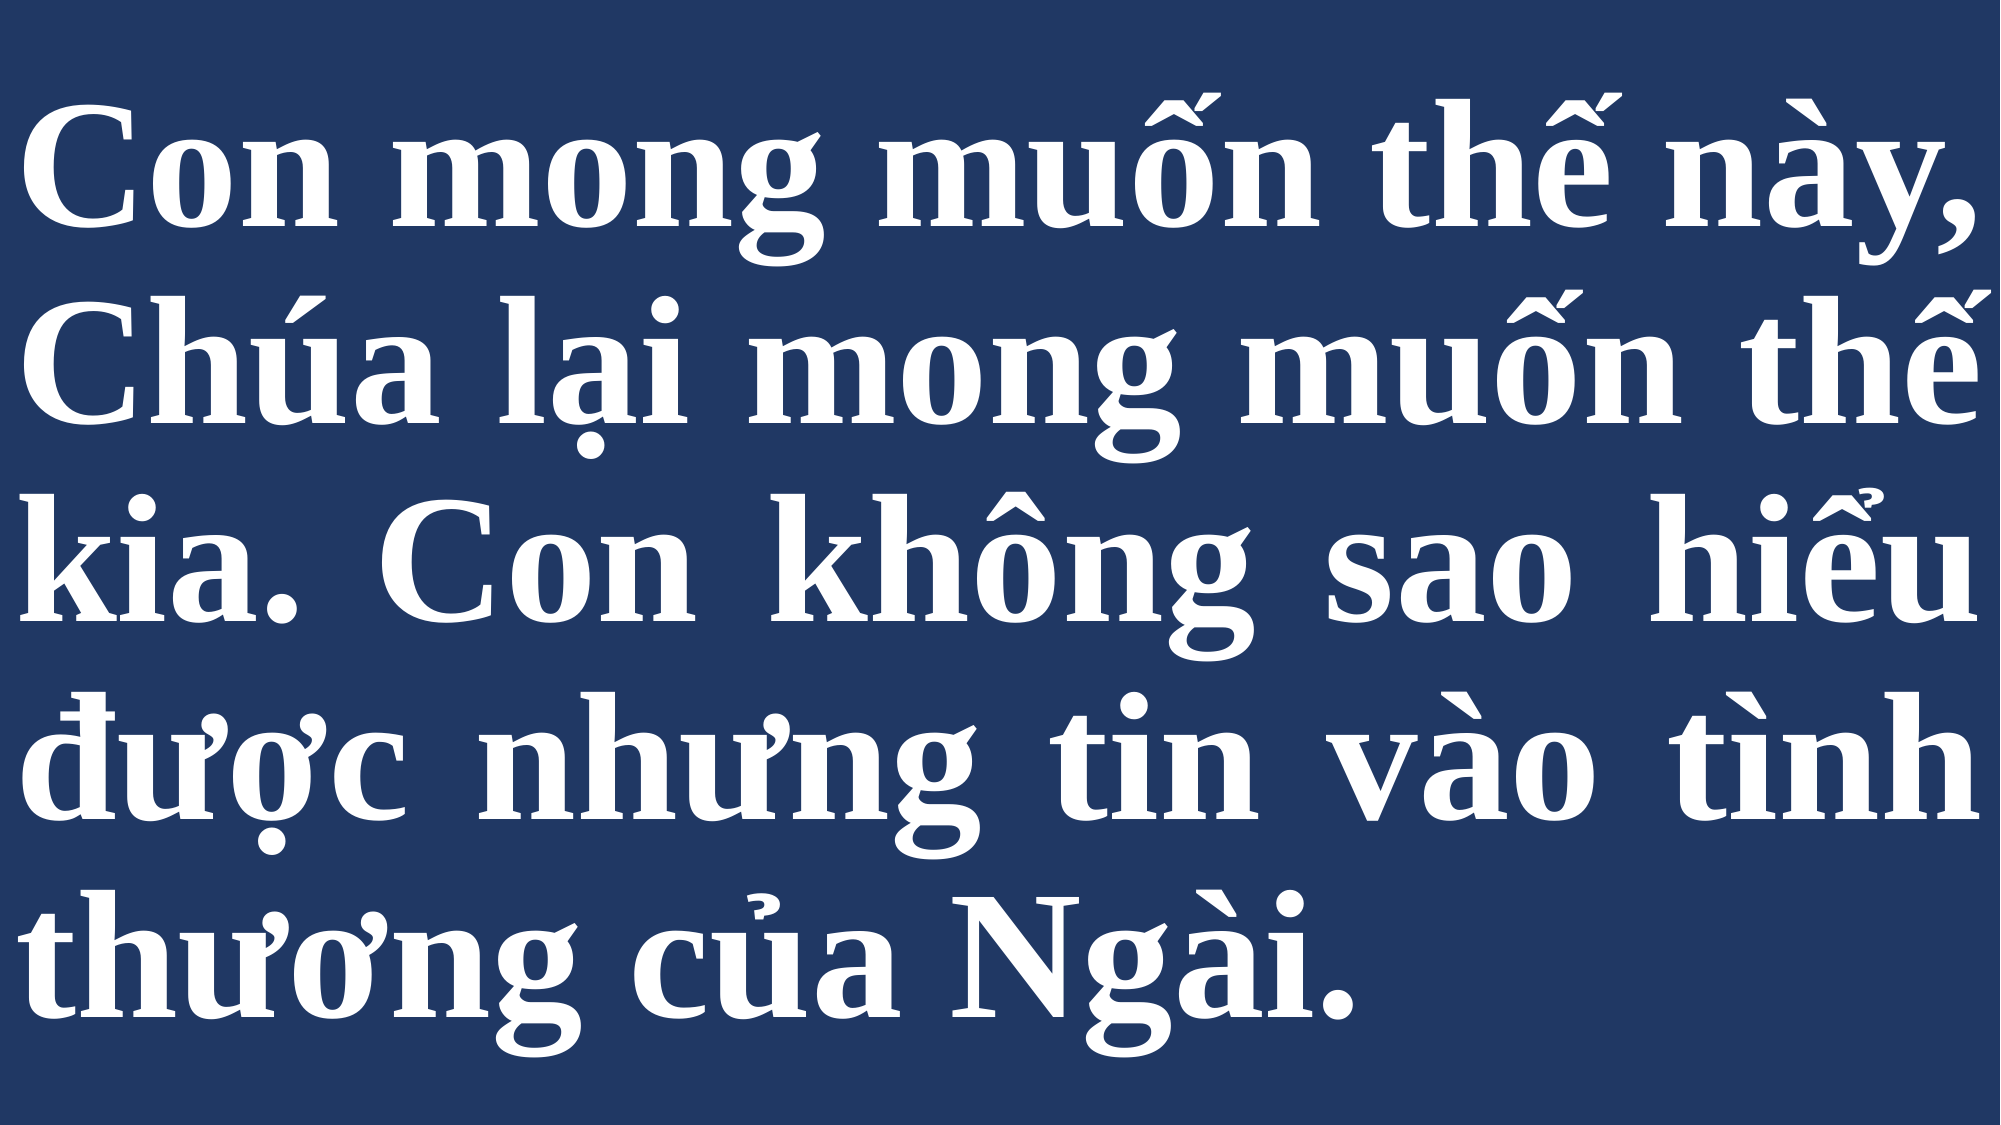

# Con mong muốn thế này, Chúa lại mong muốn thế kia. Con không sao hiểu được nhưng tin vào tình thương của Ngài.